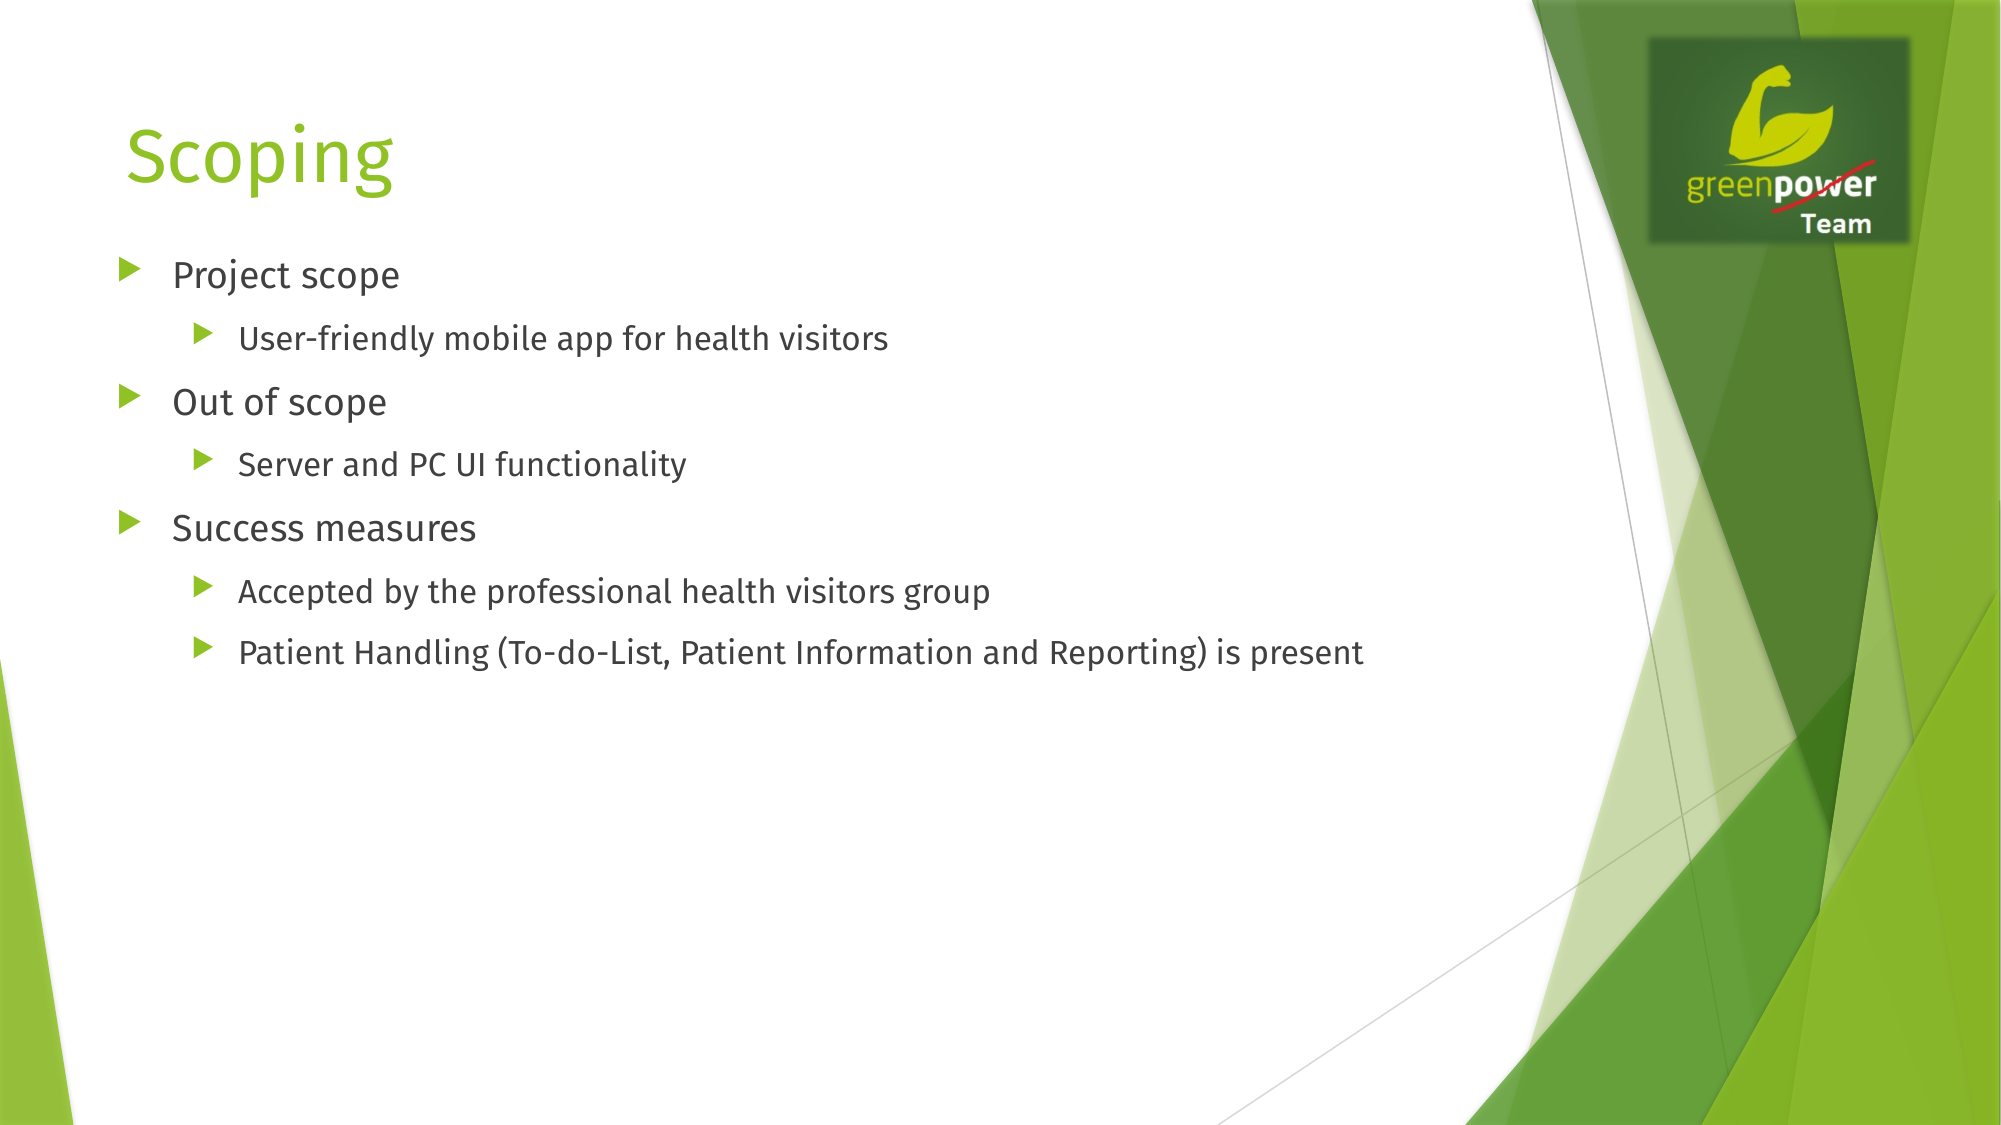

# Scoping
Project scope
User-friendly mobile app for health visitors
Out of scope
Server and PC UI functionality
Success measures
Accepted by the professional health visitors group
Patient Handling (To-do-List, Patient Information and Reporting) is present